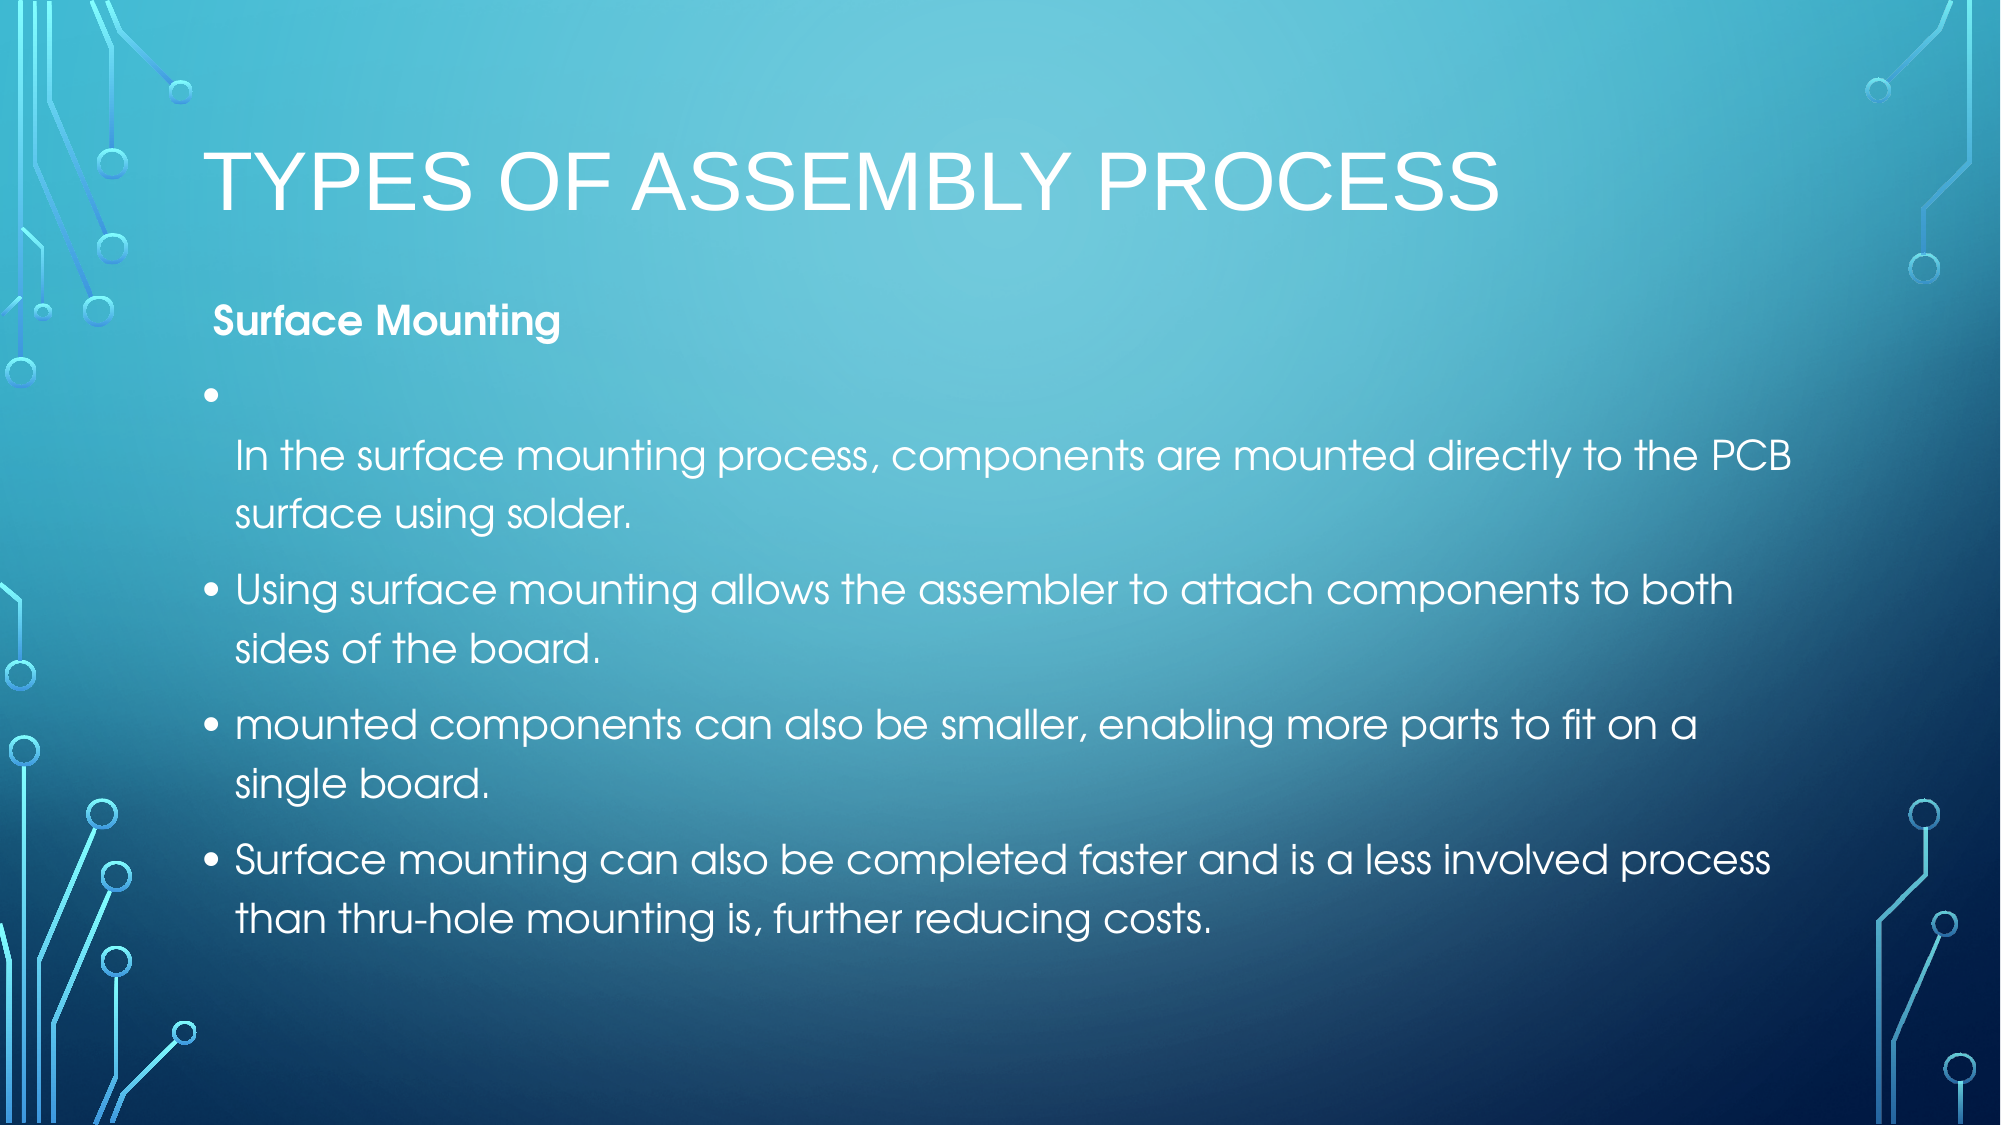

# Types of Assembly Process
 Surface Mounting
In the surface mounting process, components are mounted directly to the PCB surface using solder.
Using surface mounting allows the assembler to attach components to both sides of the board.
mounted components can also be smaller, enabling more parts to fit on a single board.
Surface mounting can also be completed faster and is a less involved process than thru-hole mounting is, further reducing costs.